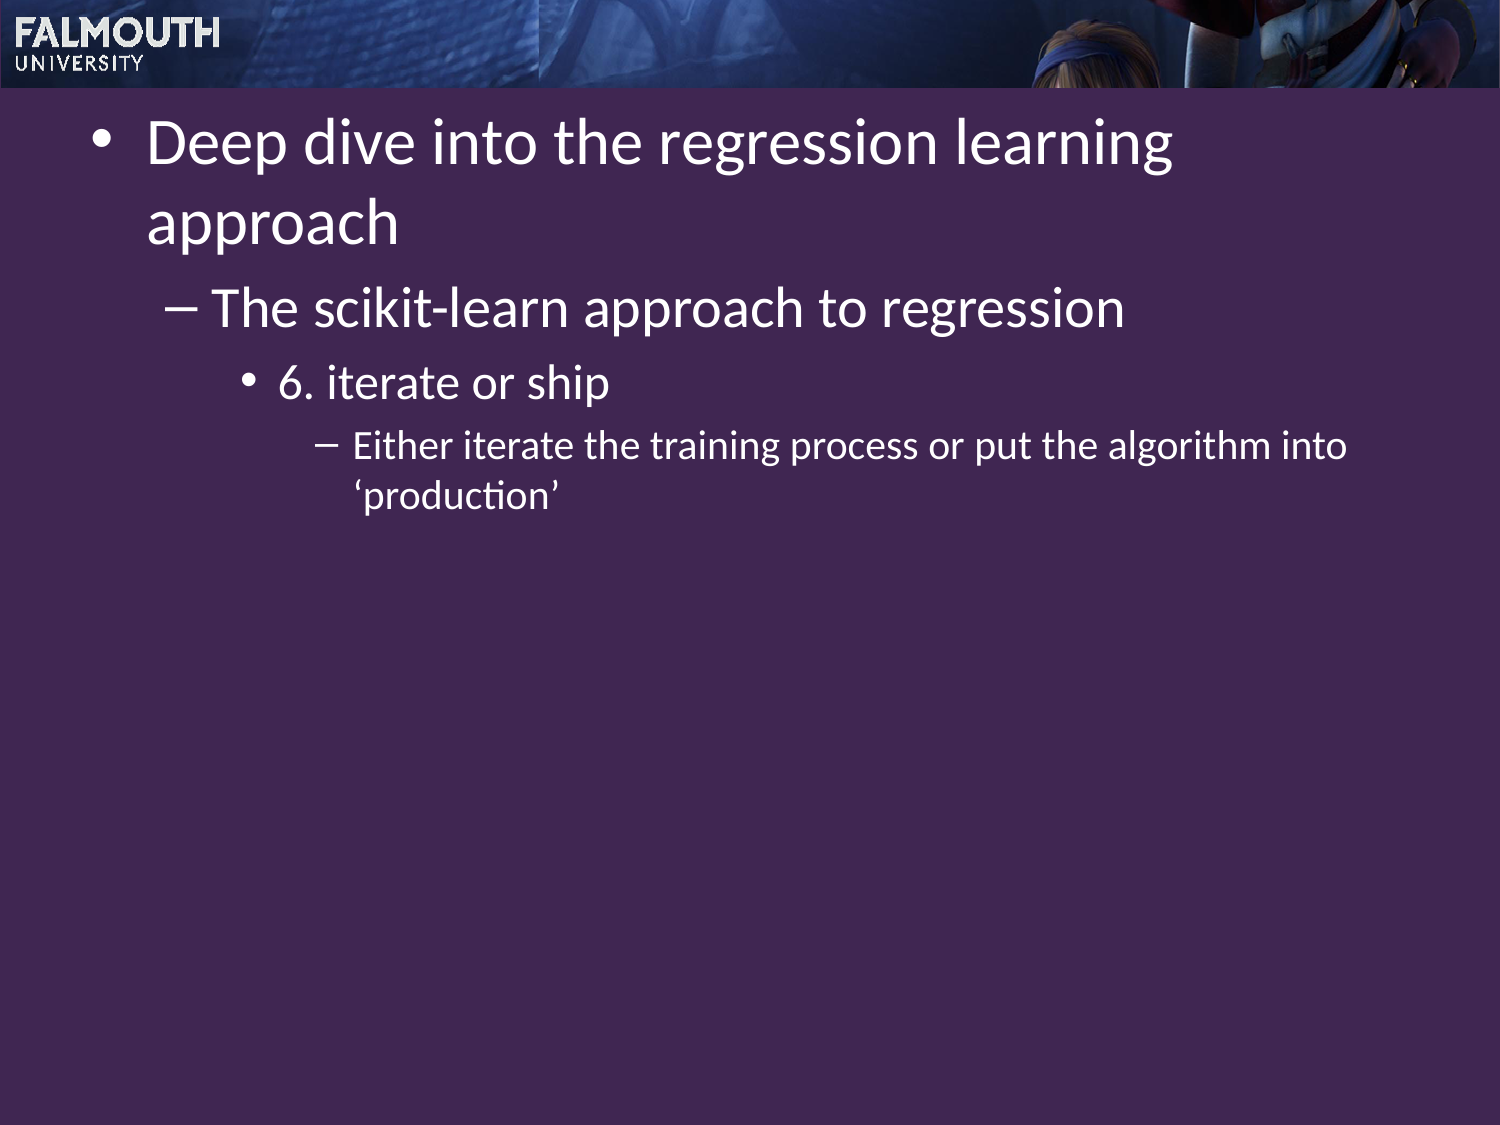

Deep dive into the regression learning approach
The scikit-learn approach to regression
6. iterate or ship
Either iterate the training process or put the algorithm into ‘production’